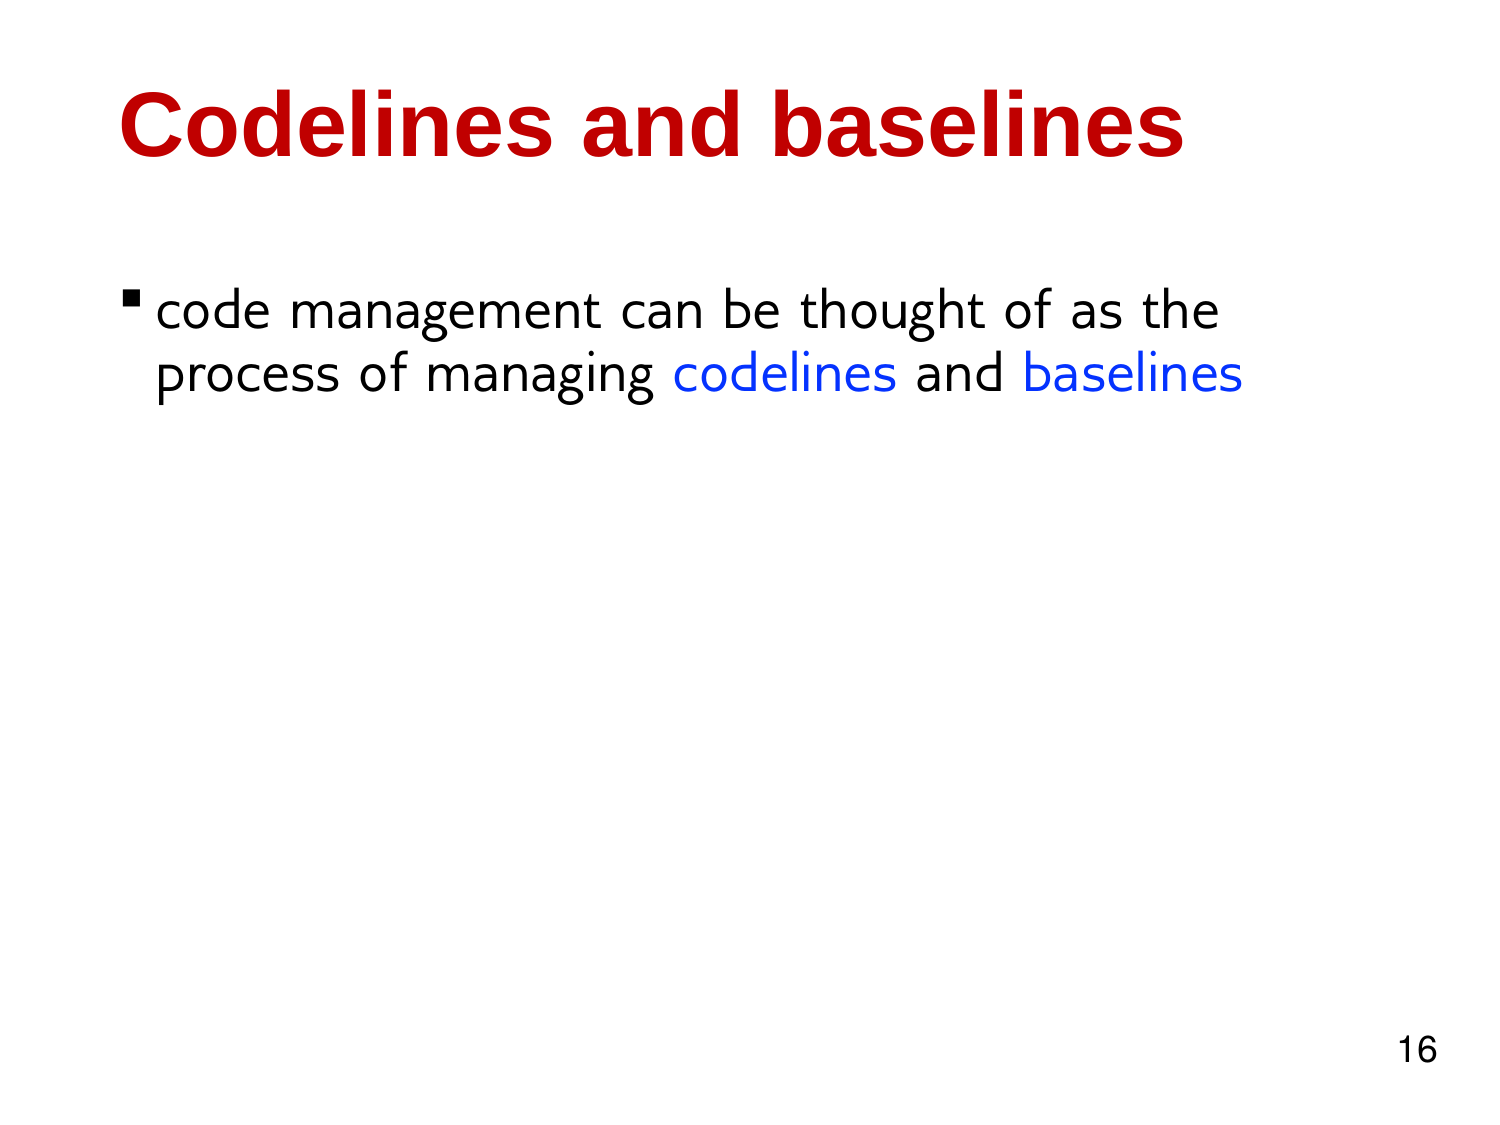

# Codelines and baselines
code management can be thought of as the process of managing codelines and baselines
16